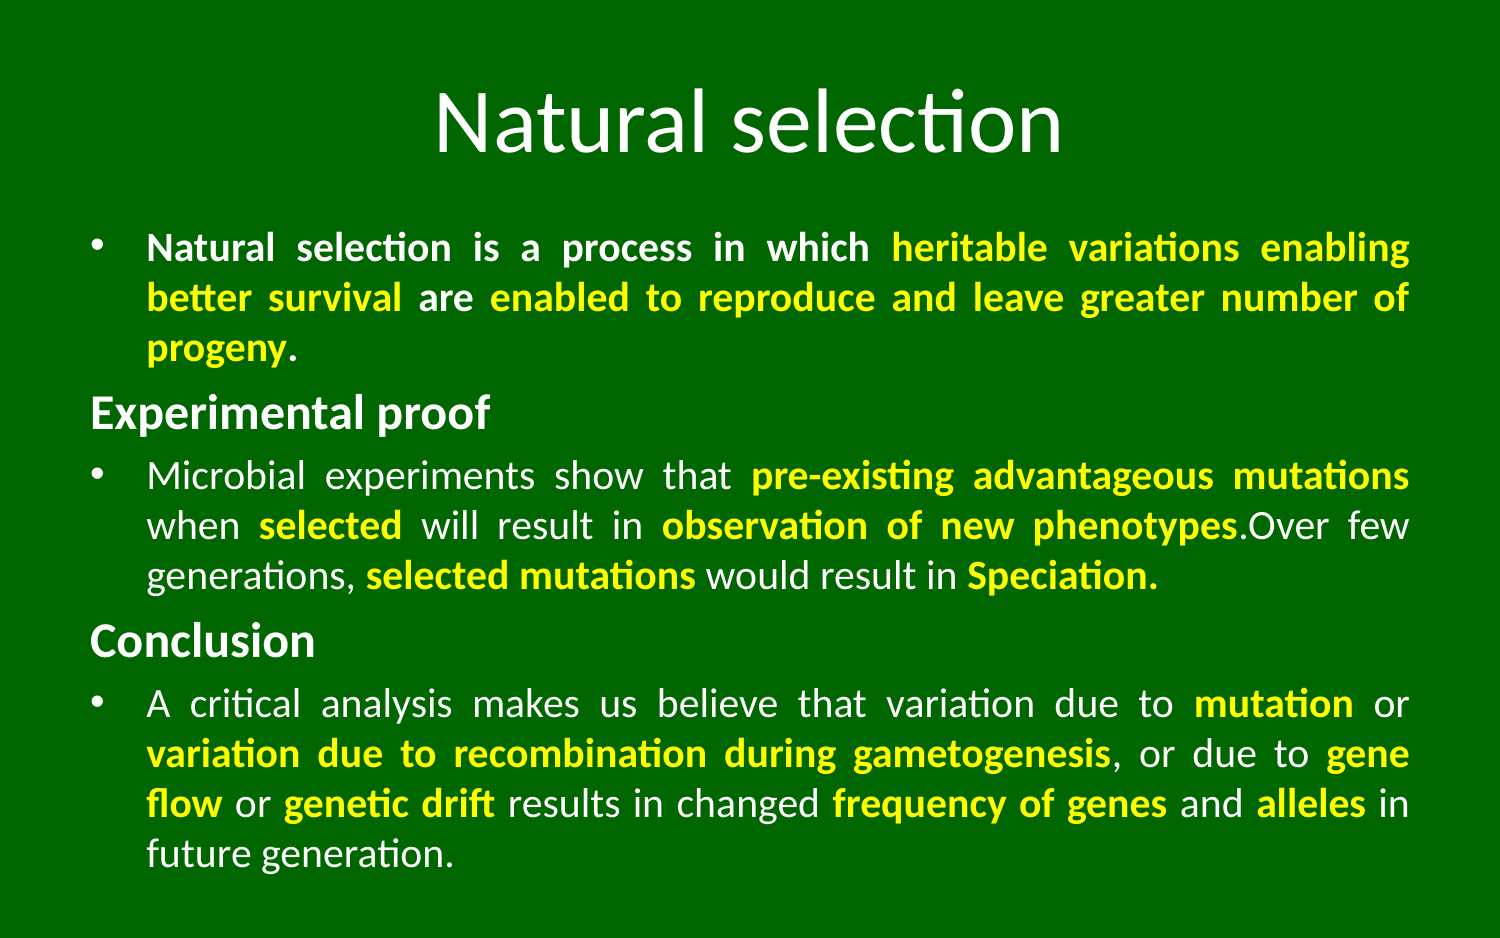

# Natural selection
Natural selection is a process in which heritable variations enabling better survival are enabled to reproduce and leave greater number of progeny.
Experimental proof
Microbial experiments show that pre-existing advantageous mutations when selected will result in observation of new phenotypes.Over few generations, selected mutations would result in Speciation.
Conclusion
A critical analysis makes us believe that variation due to mutation or variation due to recombination during gametogenesis, or due to gene flow or genetic drift results in changed frequency of genes and alleles in future generation.